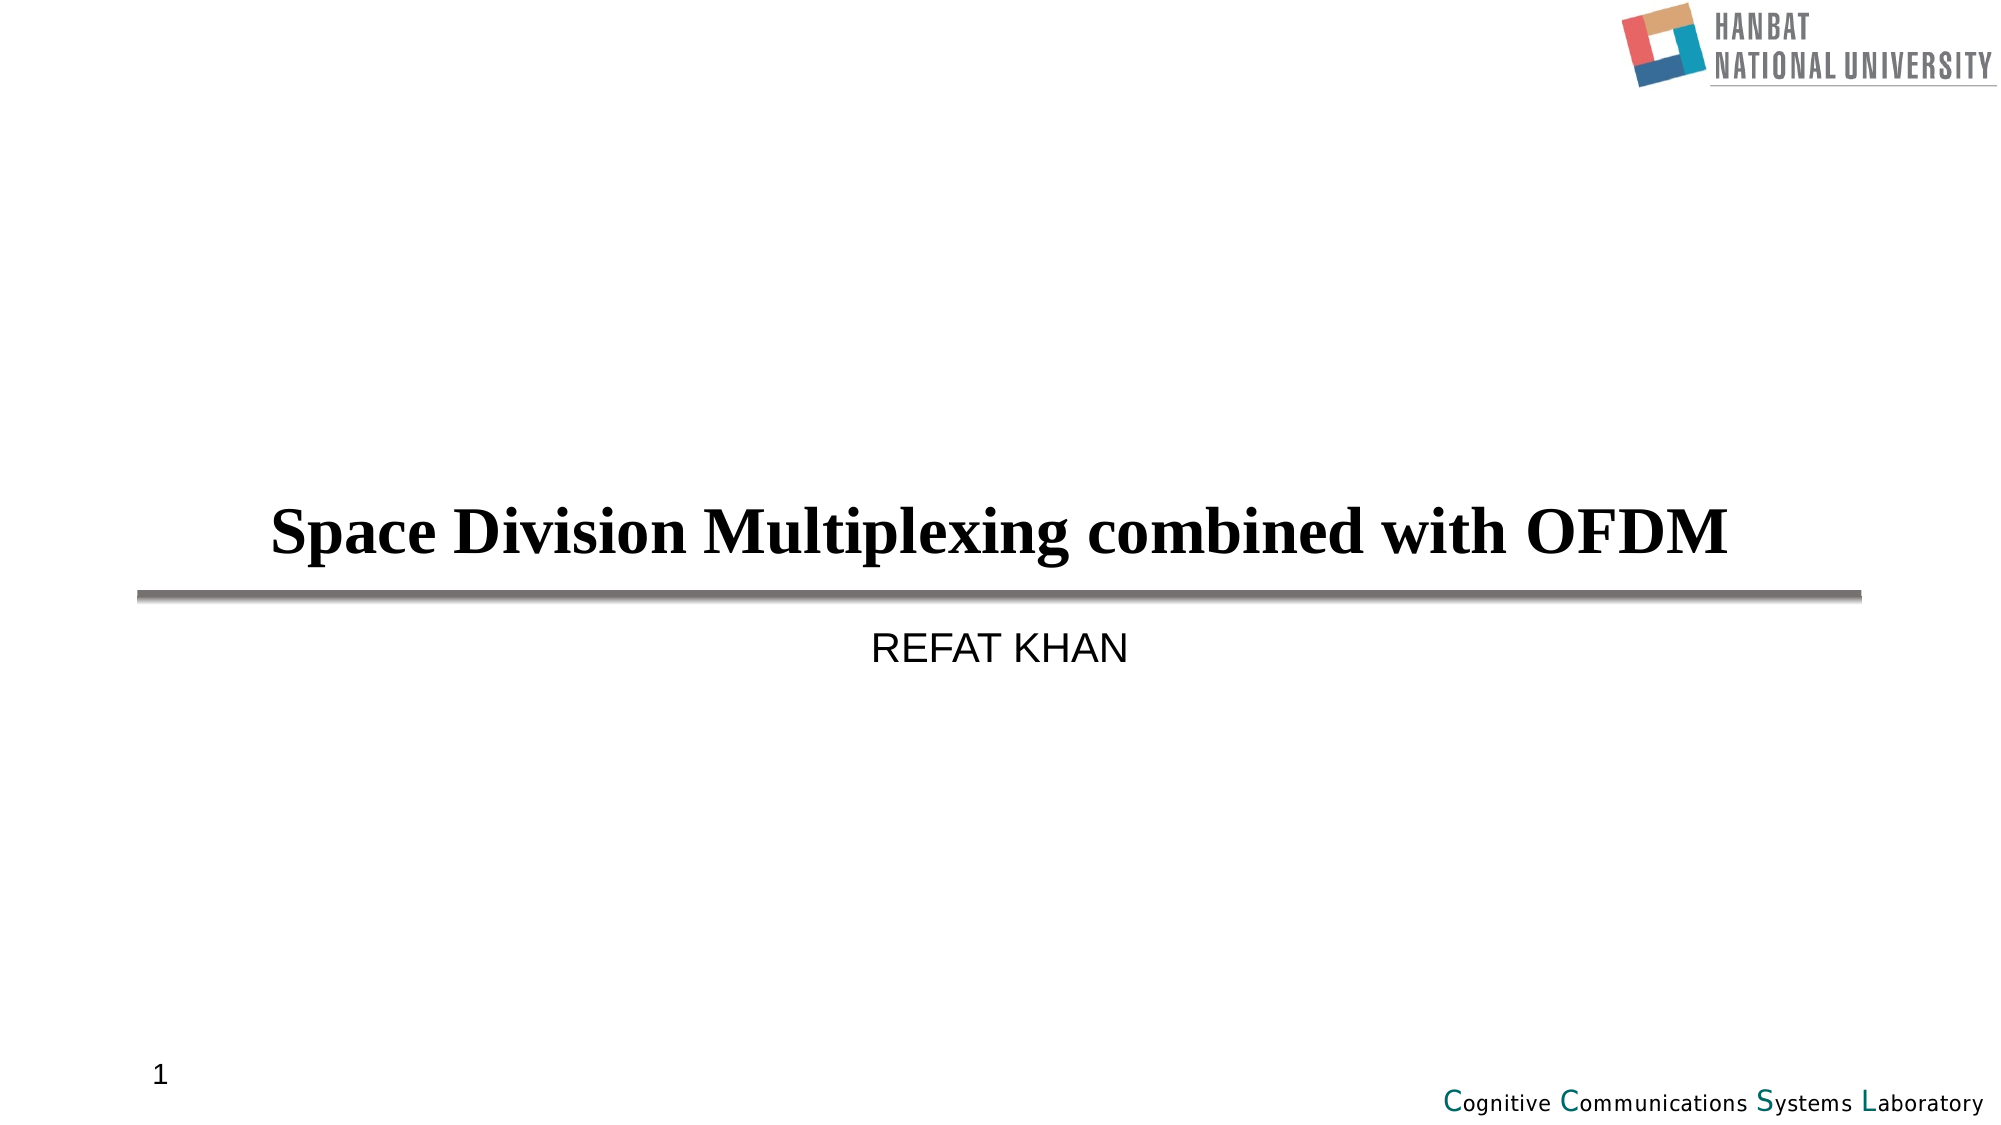

# Space Division Multiplexing combined with OFDM
REFAT KHAN
1